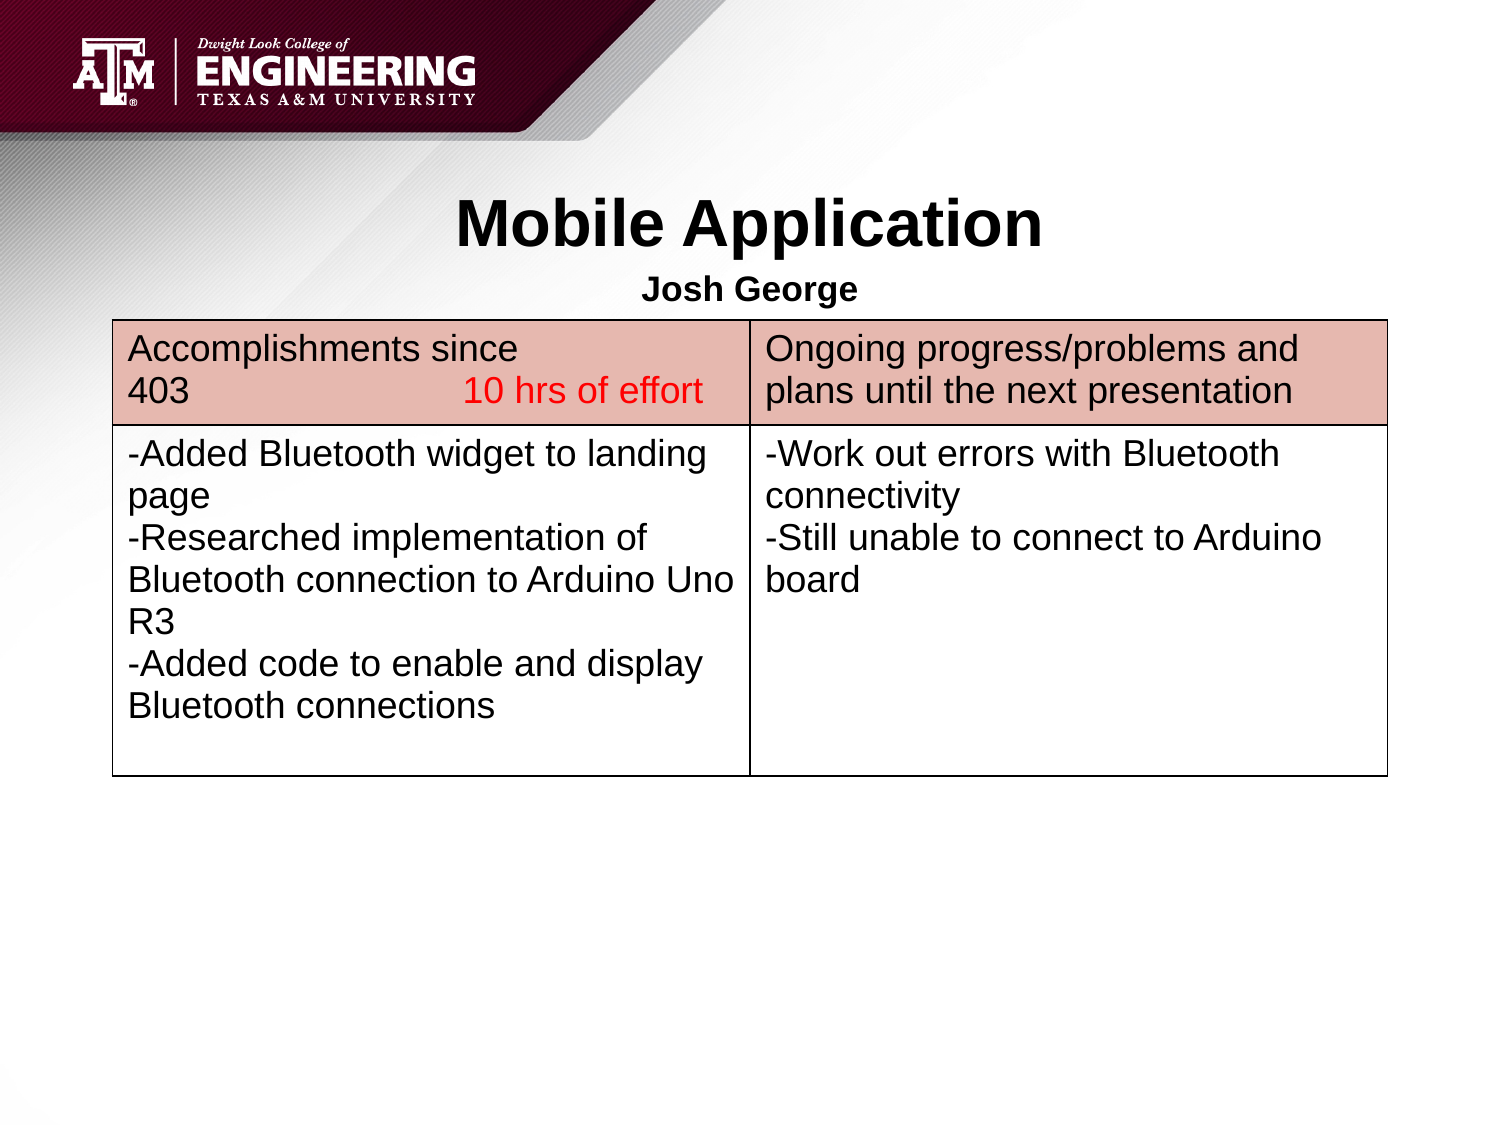

# Mobile Application
Josh George
| Accomplishments since 403                          10 hrs of effort | Ongoing progress/problems and plans until the next presentation |
| --- | --- |
| -Added Bluetooth widget to landing page -Researched implementation of Bluetooth connection to Arduino Uno R3 -Added code to enable and display Bluetooth connections | -Work out errors with Bluetooth connectivity -Still unable to connect to Arduino board |